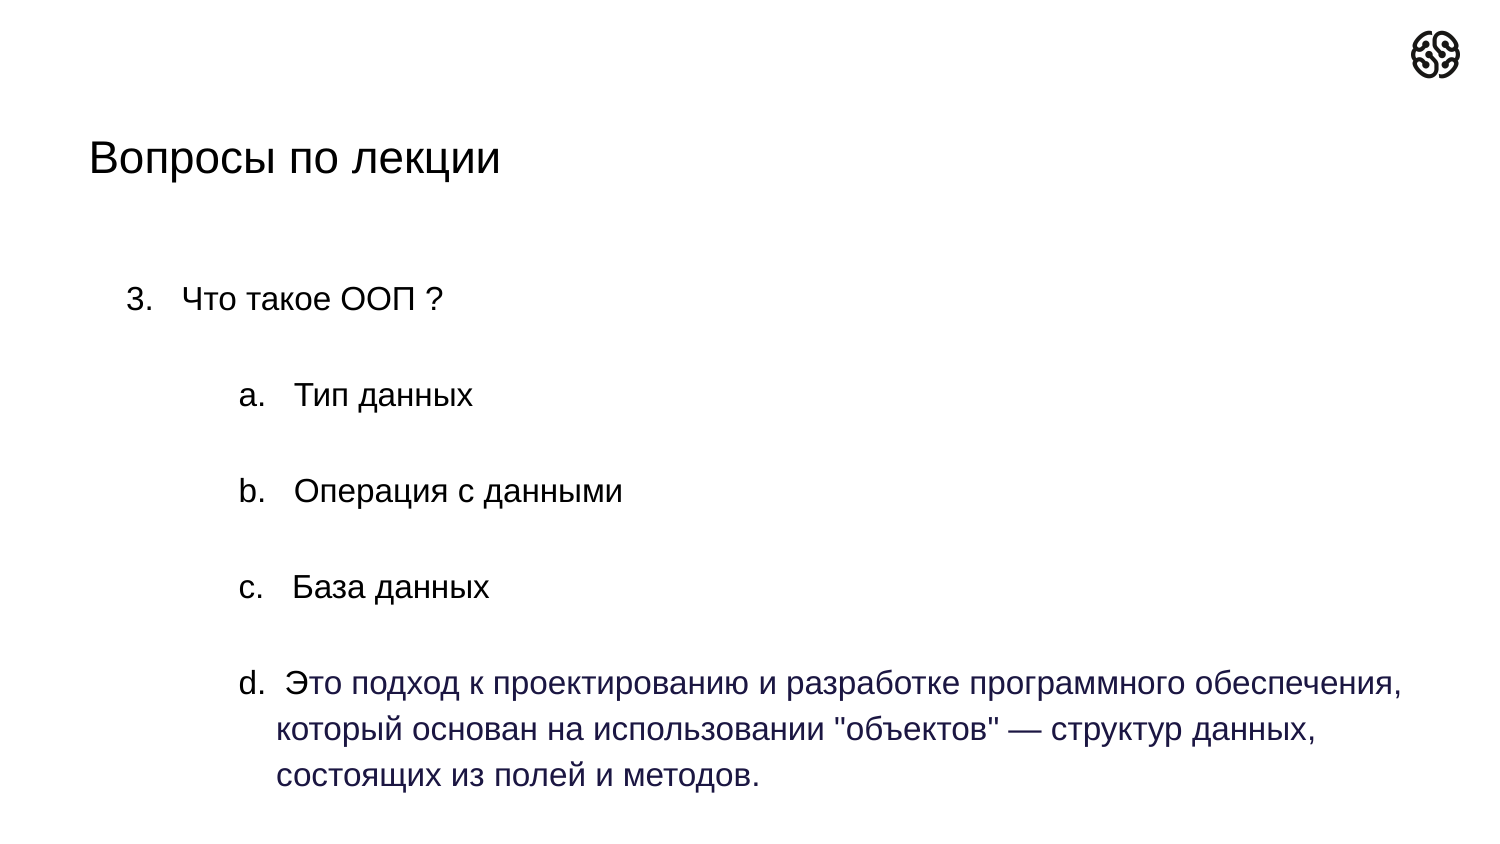

# Вопросы по лекции

3.   Что такое ООП ?
a.   Тип данных
b.   Операция с данными
c.   База данных
d.  Это подход к проектированию и разработке программного обеспечения, который основан на использовании "объектов" — структур данных, состоящих из полей и методов.